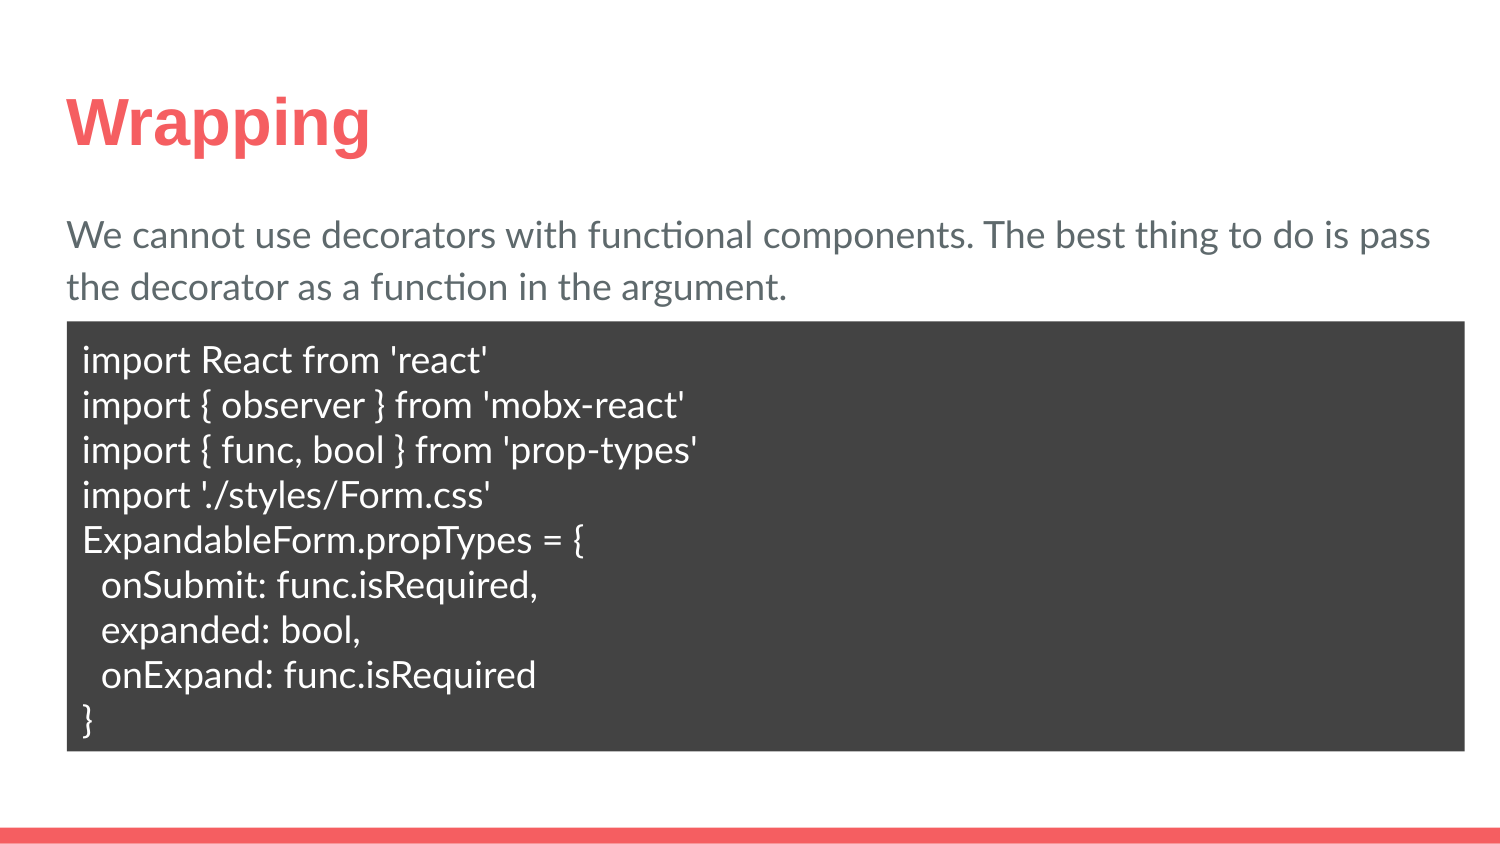

# Wrapping
We cannot use decorators with functional components. The best thing to do is pass the decorator as a function in the argument.
import React from 'react'
import { observer } from 'mobx-react'
import { func, bool } from 'prop-types'
import './styles/Form.css'
ExpandableForm.propTypes = {
  onSubmit: func.isRequired,
  expanded: bool,
  onExpand: func.isRequired
}